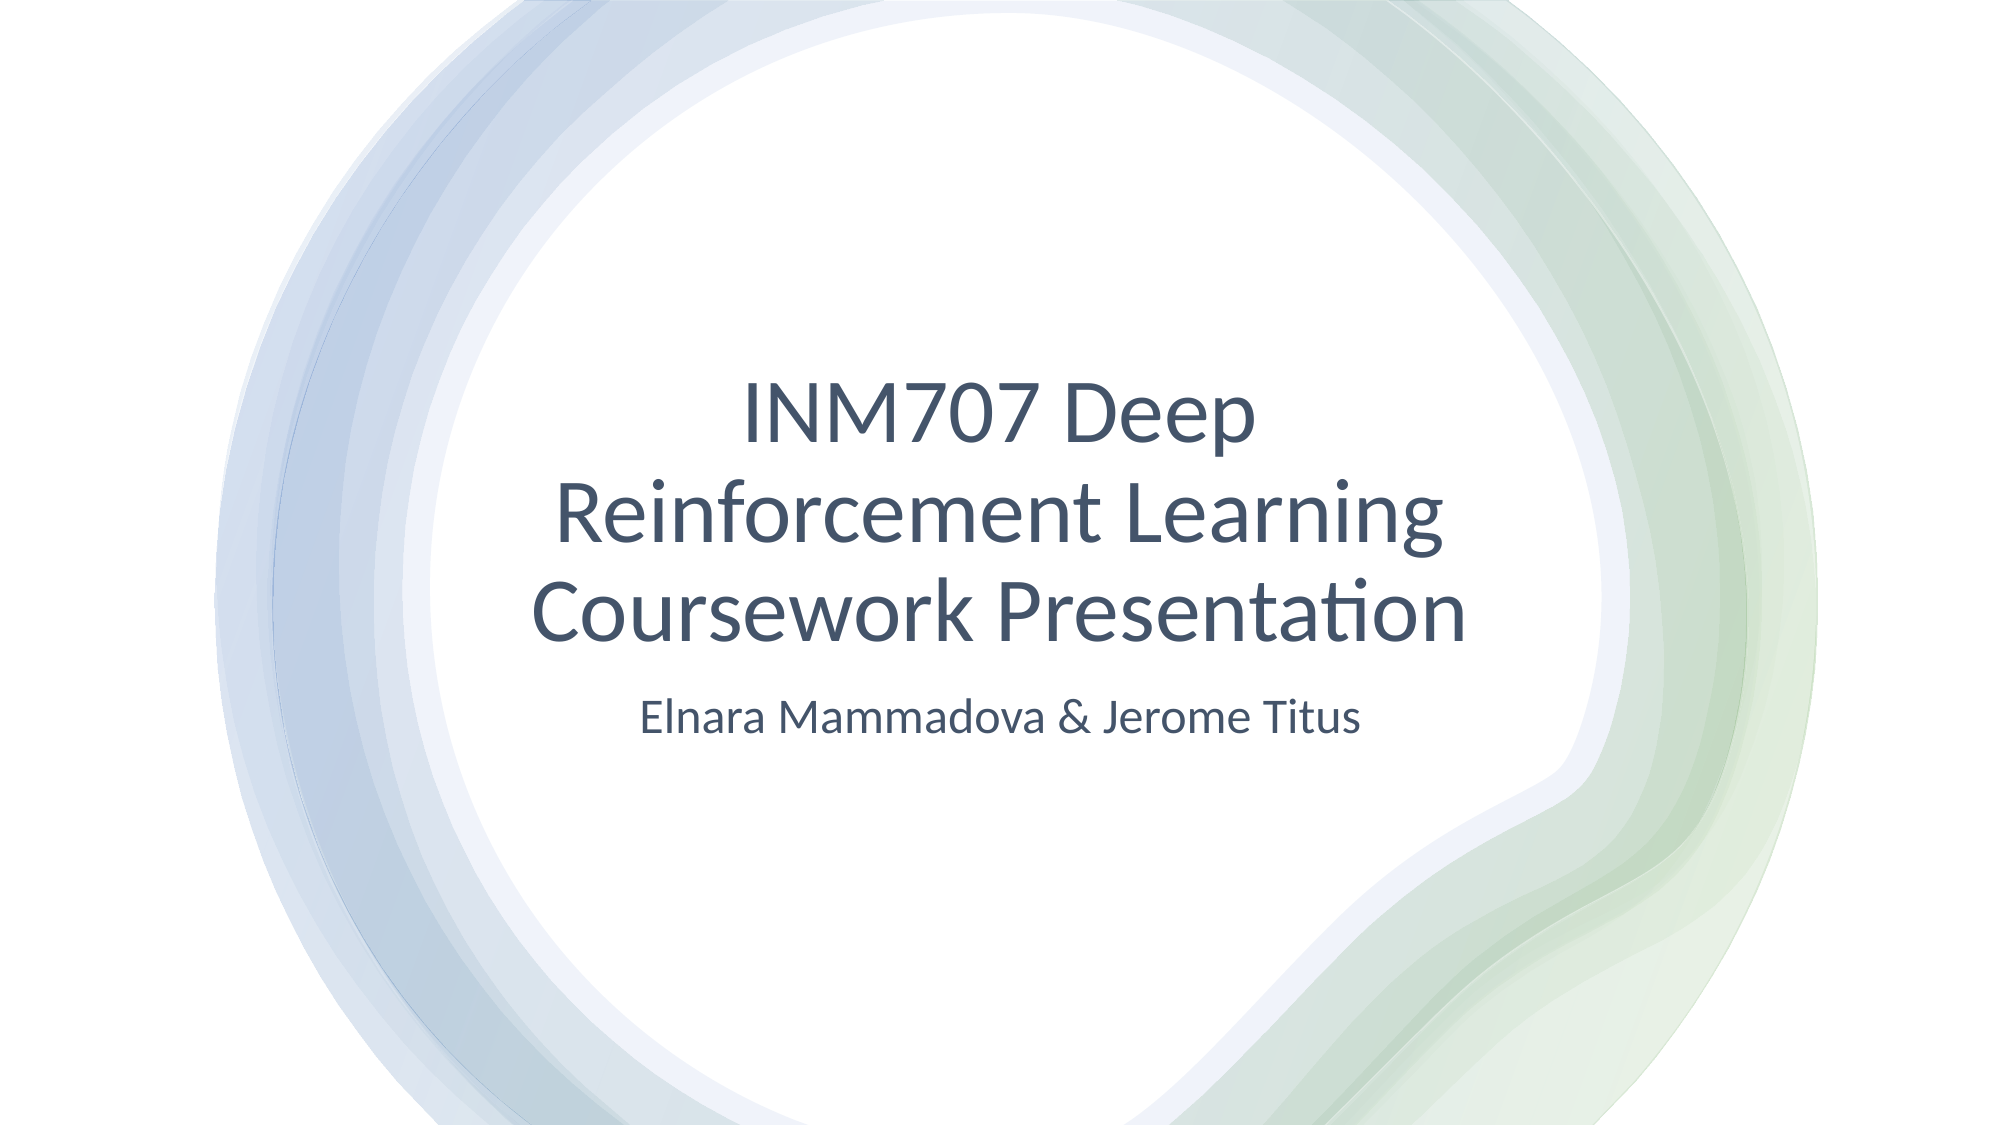

# INM707 Deep Reinforcement Learning Coursework Presentation
Elnara Mammadova & Jerome Titus